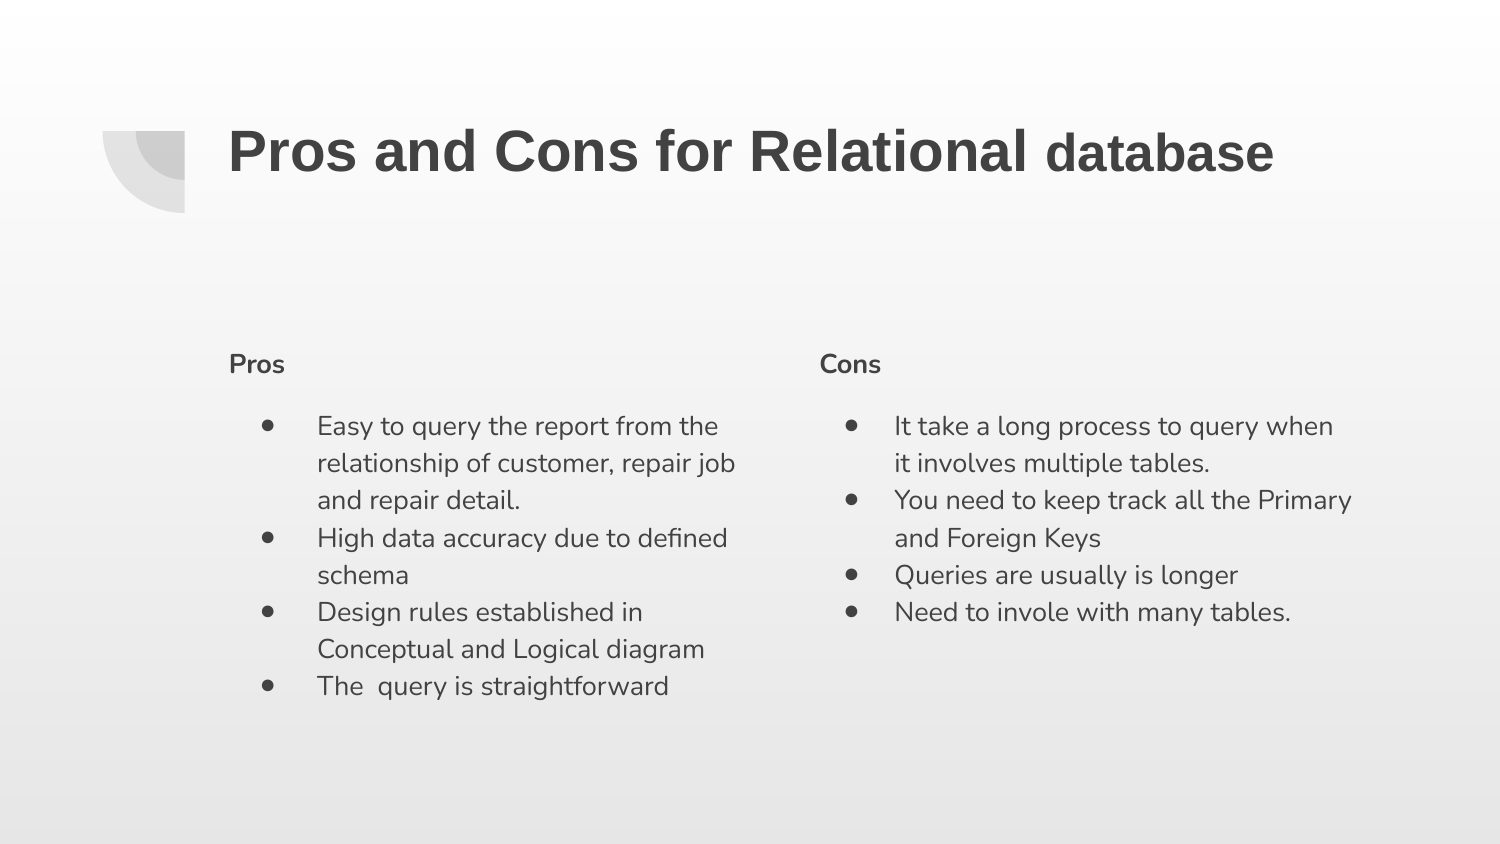

# Pros and Cons for Relational database
Pros
Easy to query the report from the relationship of customer, repair job and repair detail.
High data accuracy due to defined schema
Design rules established in Conceptual and Logical diagram
The  query is straightforward

Cons
It take a long process to query when it involves multiple tables.
You need to keep track all the Primary and Foreign Keys
Queries are usually is longer
Need to invole with many tables.